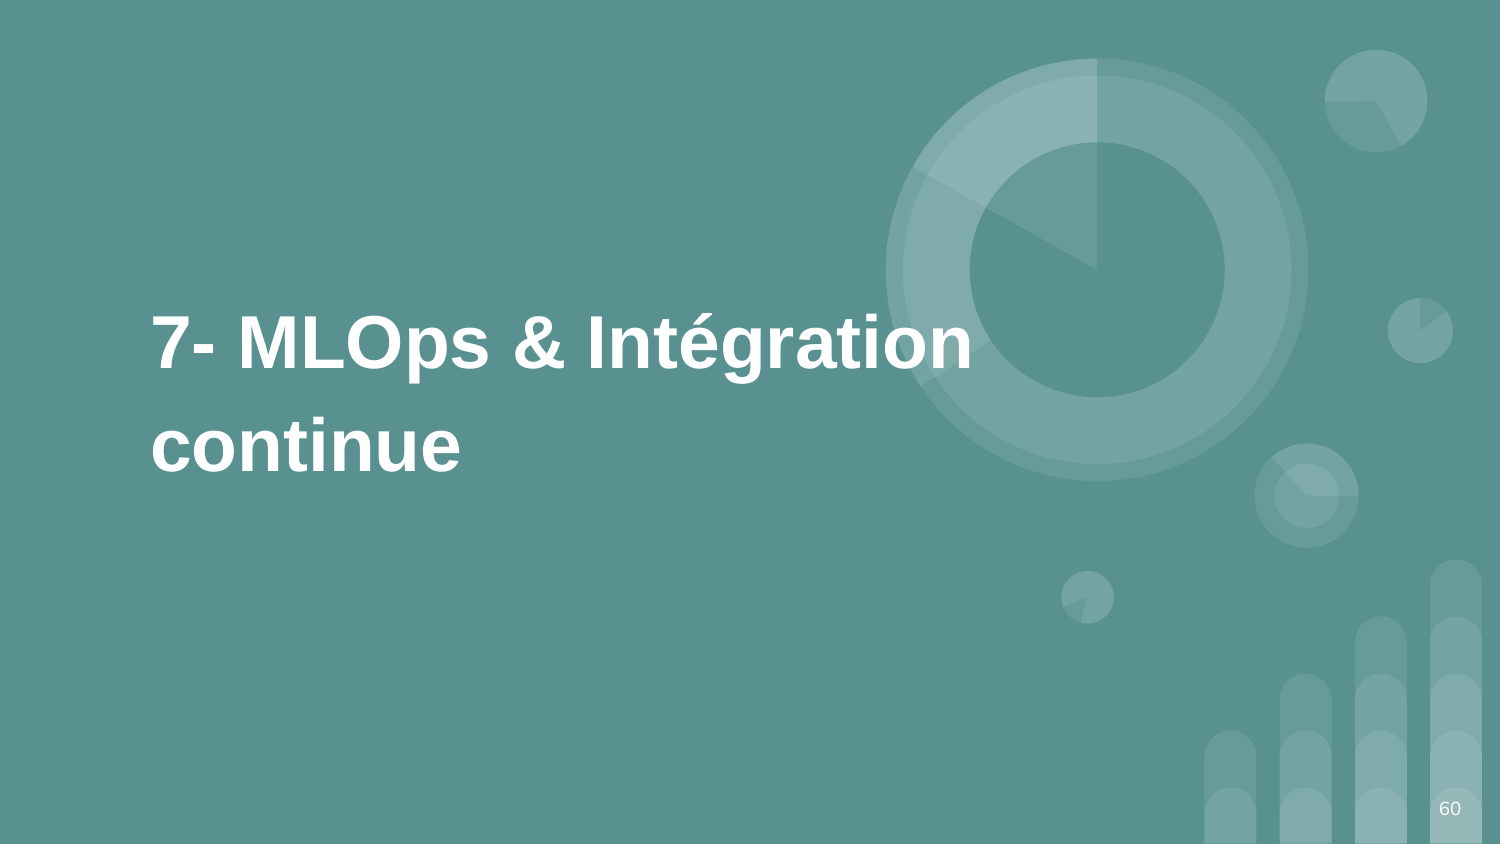

# 7- MLOps & Intégration continue

60